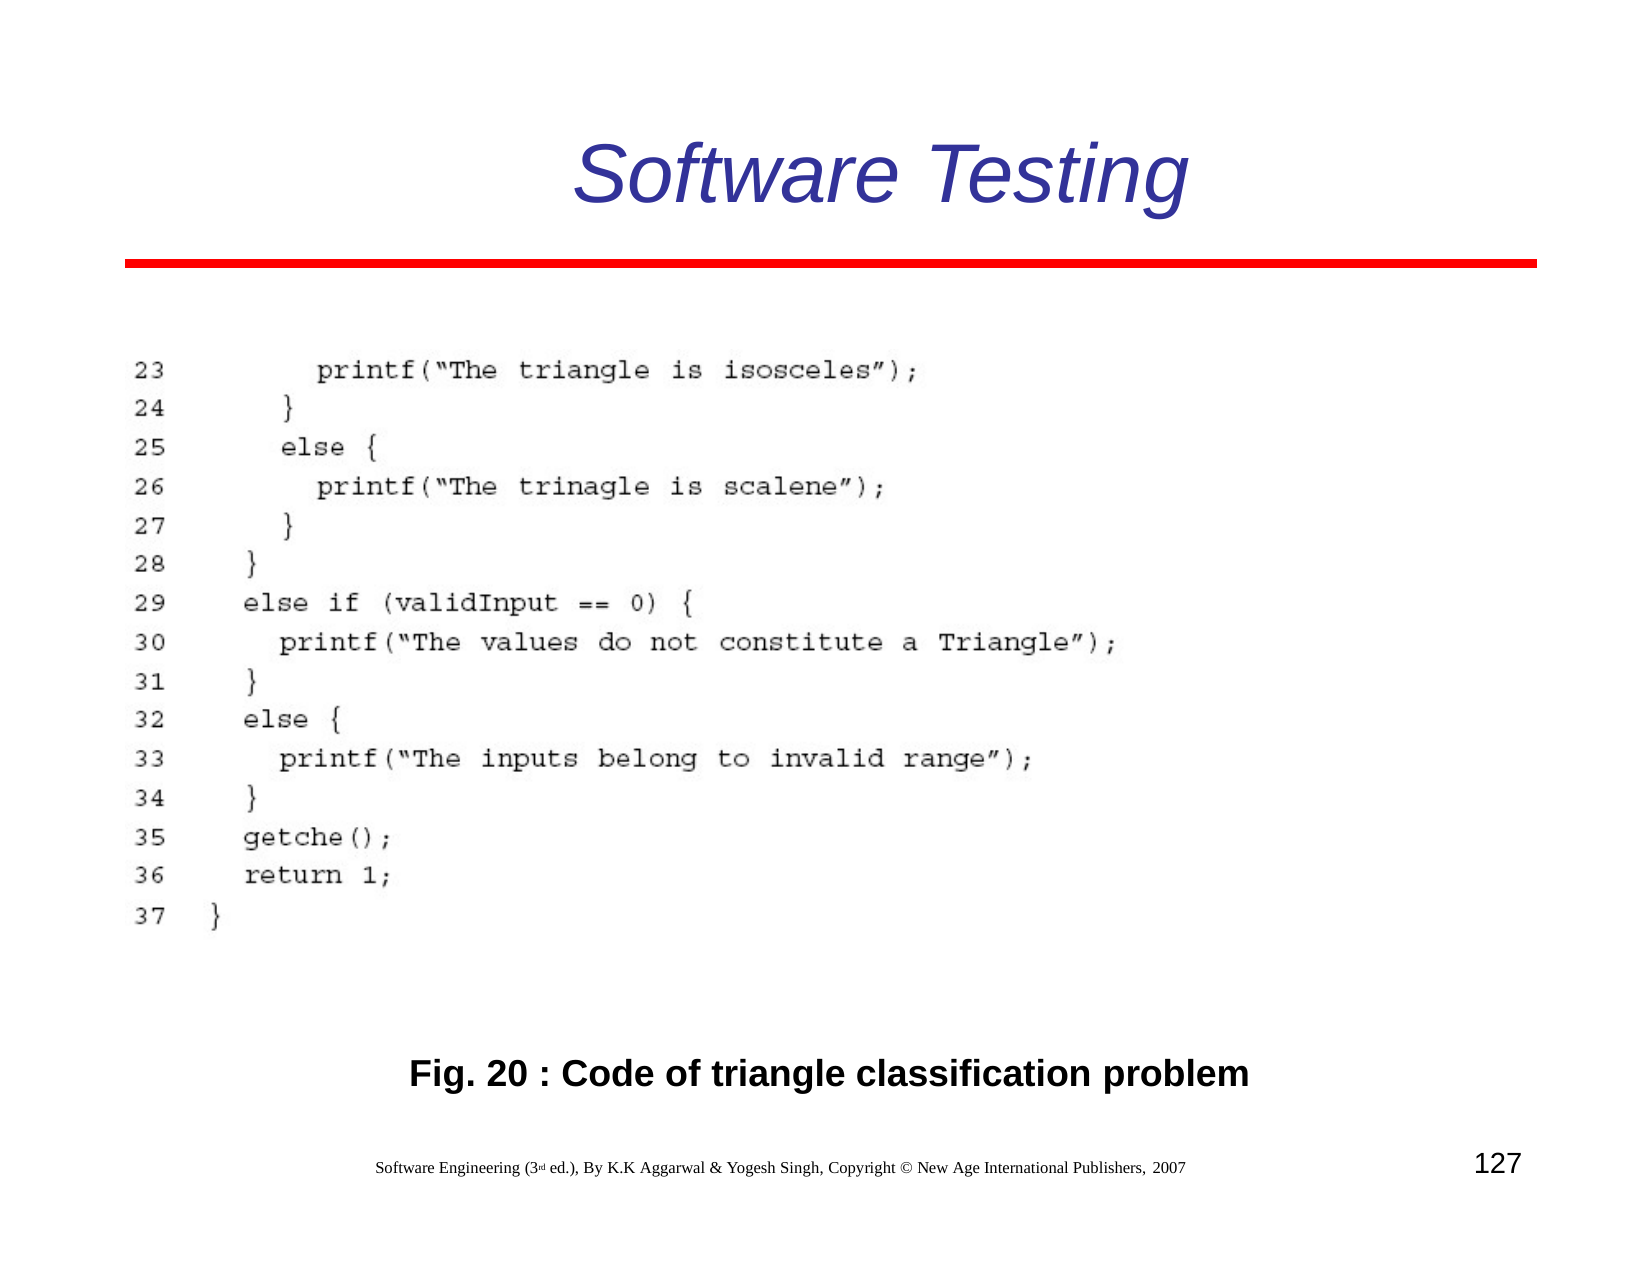

# Software Testing

Fig. 20 : Code of triangle classification problem
127
Software Engineering (3rd  ed.), By K.K Aggarwal & Yogesh Singh, Copyright © New Age International Publishers, 2007